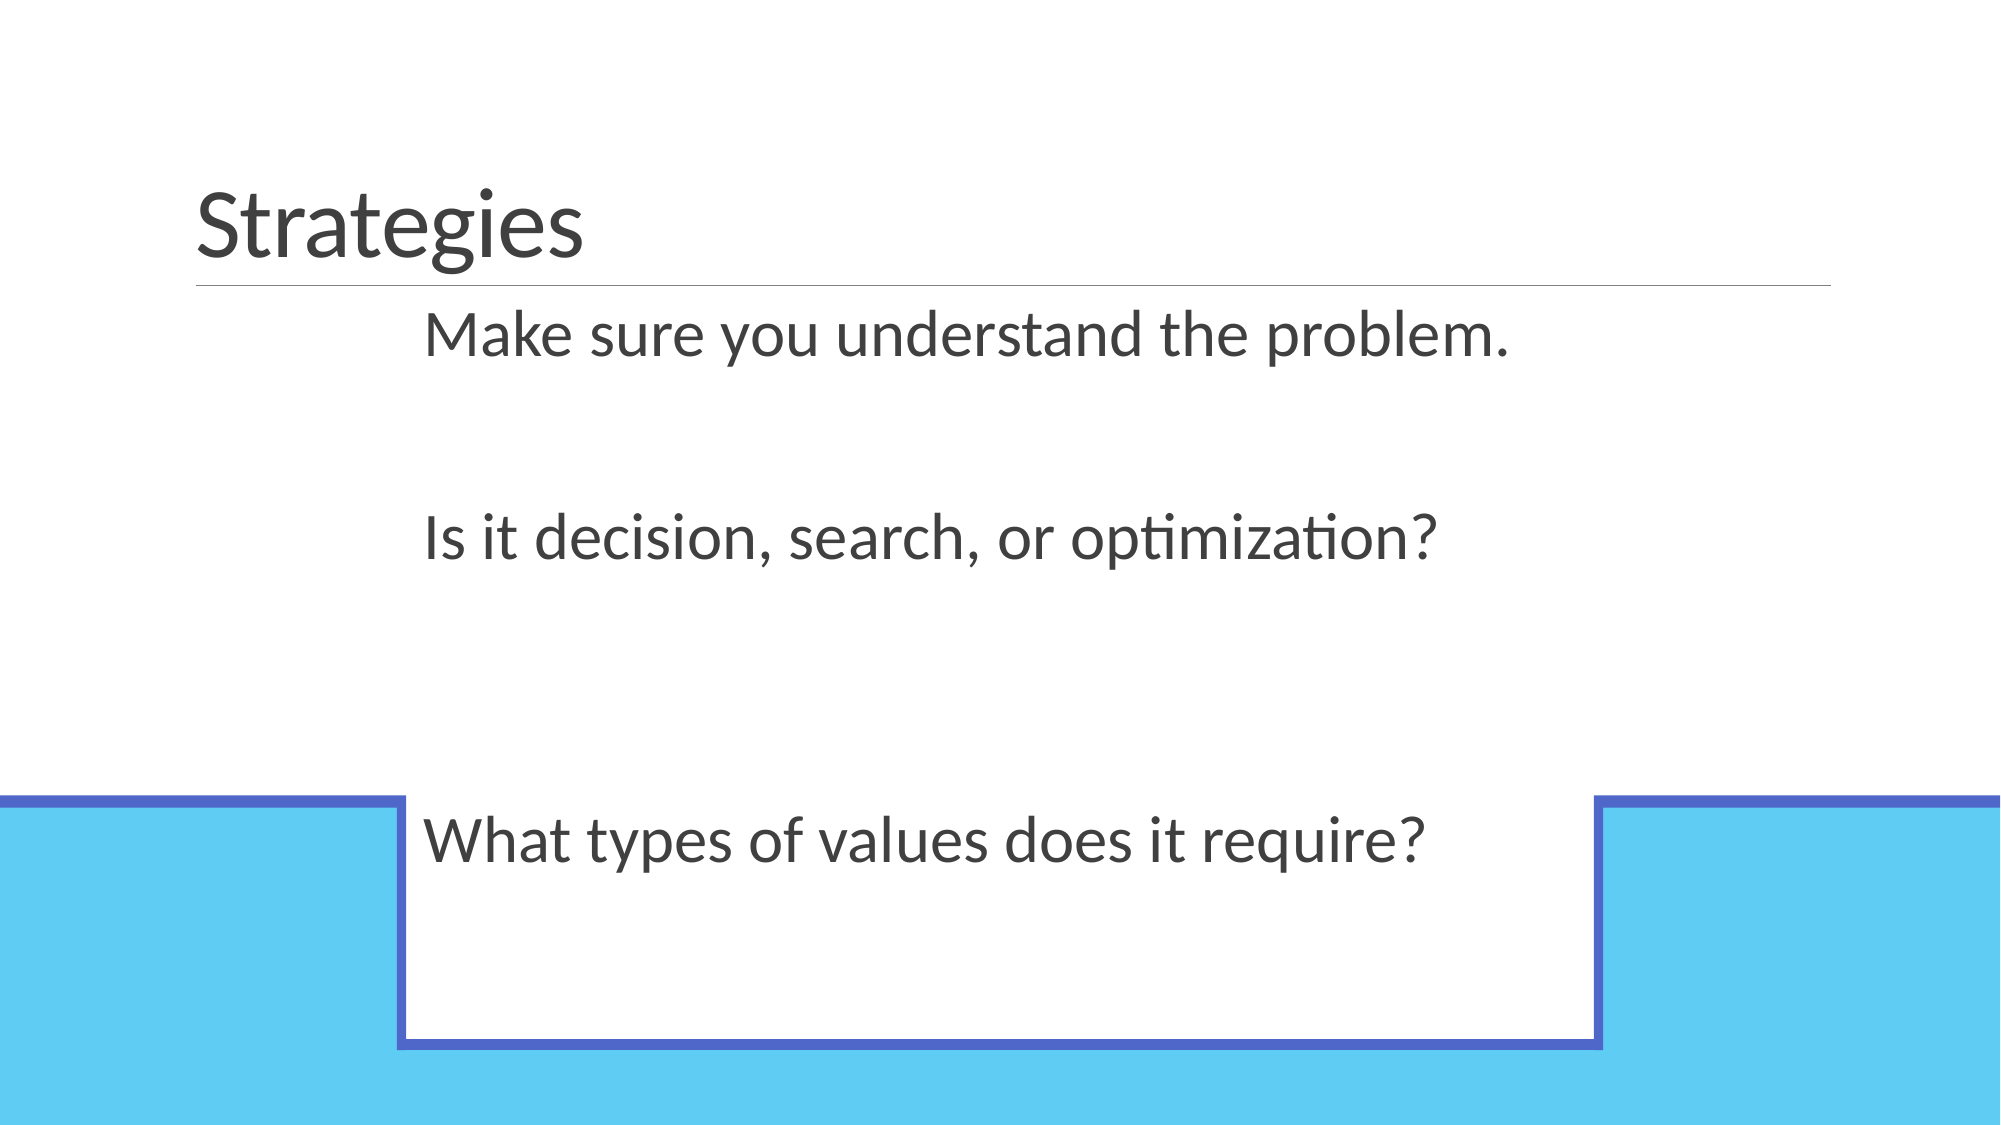

# Strategies
Make sure you understand the problem.

Is it decision, search, or optimization?

What types of values does it require?